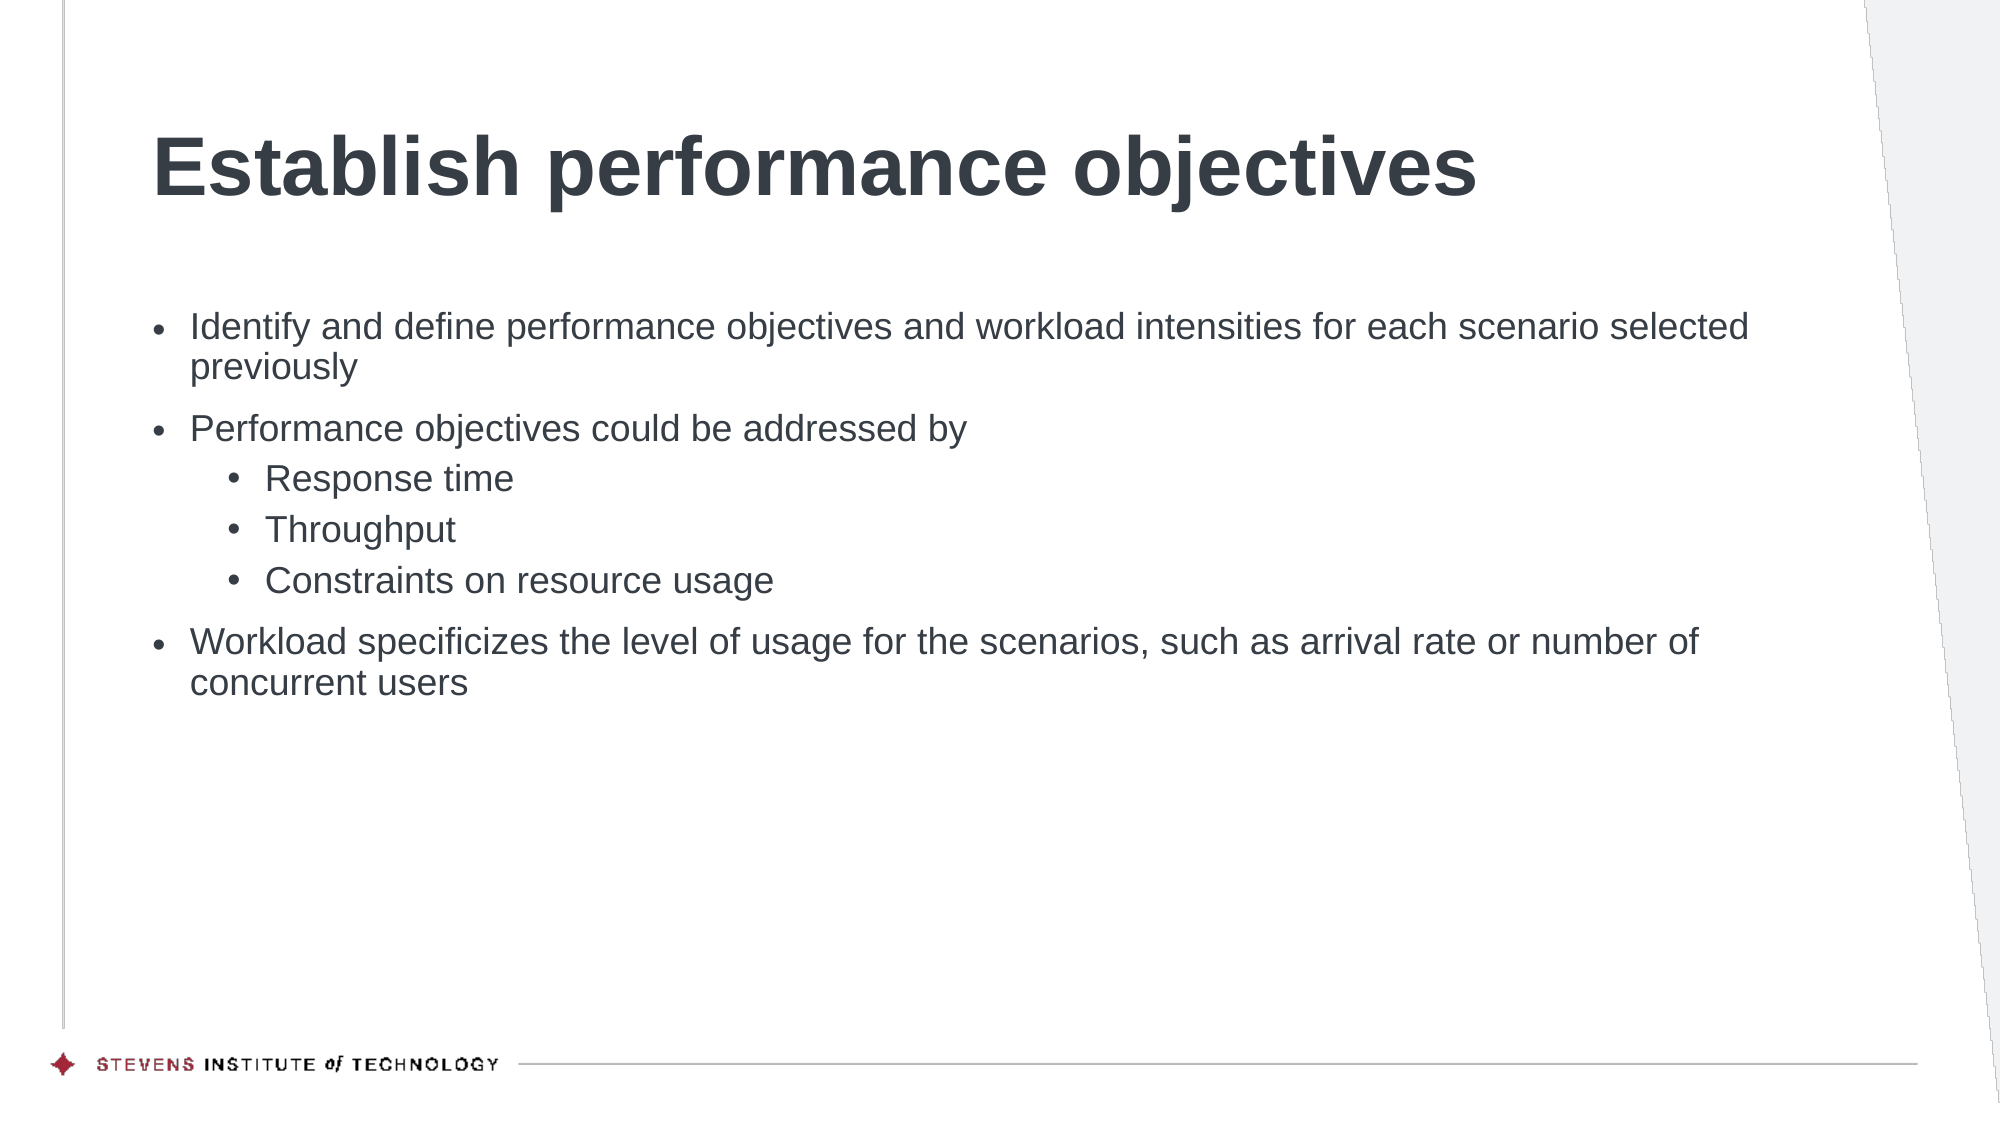

# Establish performance objectives
Identify and define performance objectives and workload intensities for each scenario selected previously
Performance objectives could be addressed by
Response time
Throughput
Constraints on resource usage
Workload specificizes the level of usage for the scenarios, such as arrival rate or number of concurrent users